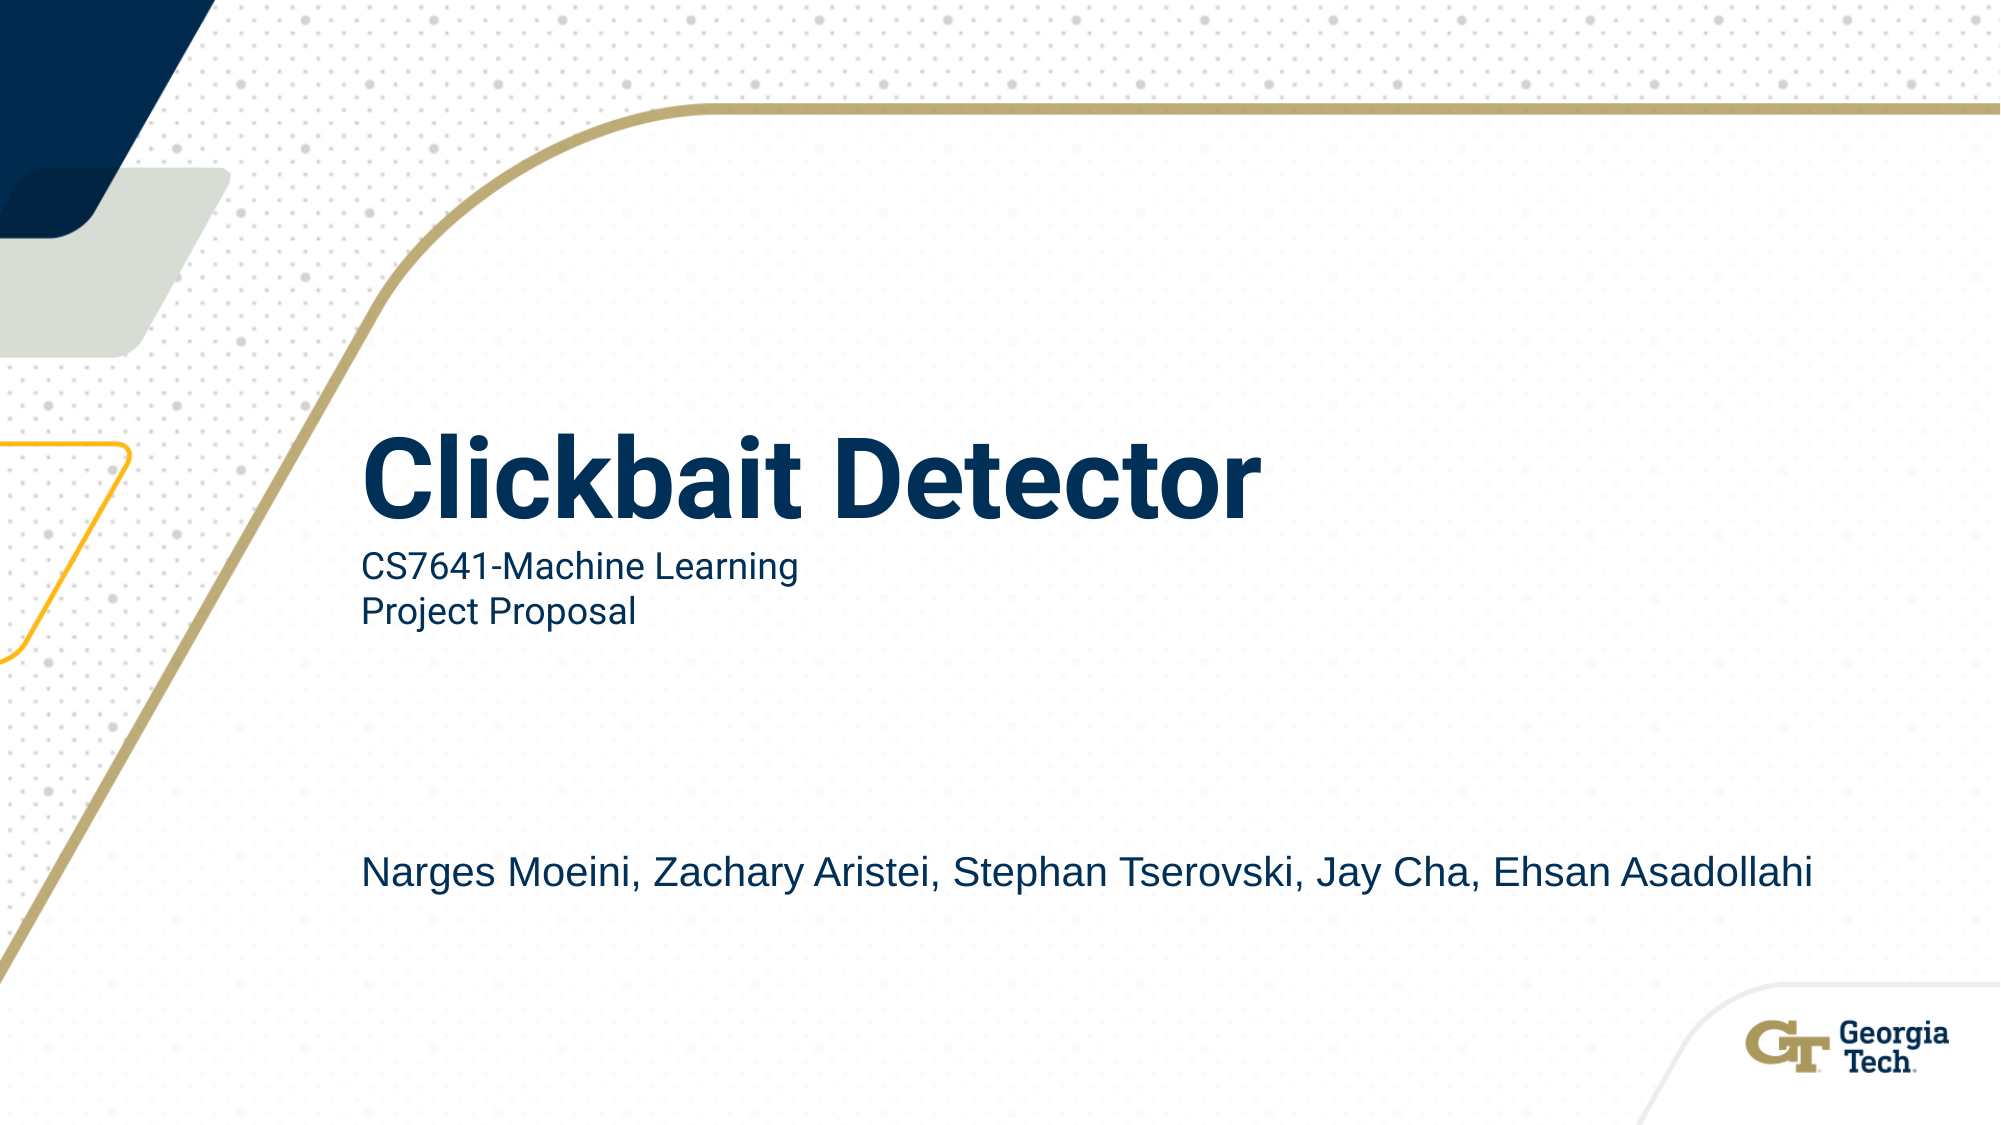

# Clickbait Detector
CS7641-Machine Learning
Project Proposal
Narges Moeini, Zachary Aristei, Stephan Tserovski, Jay Cha, Ehsan Asadollahi